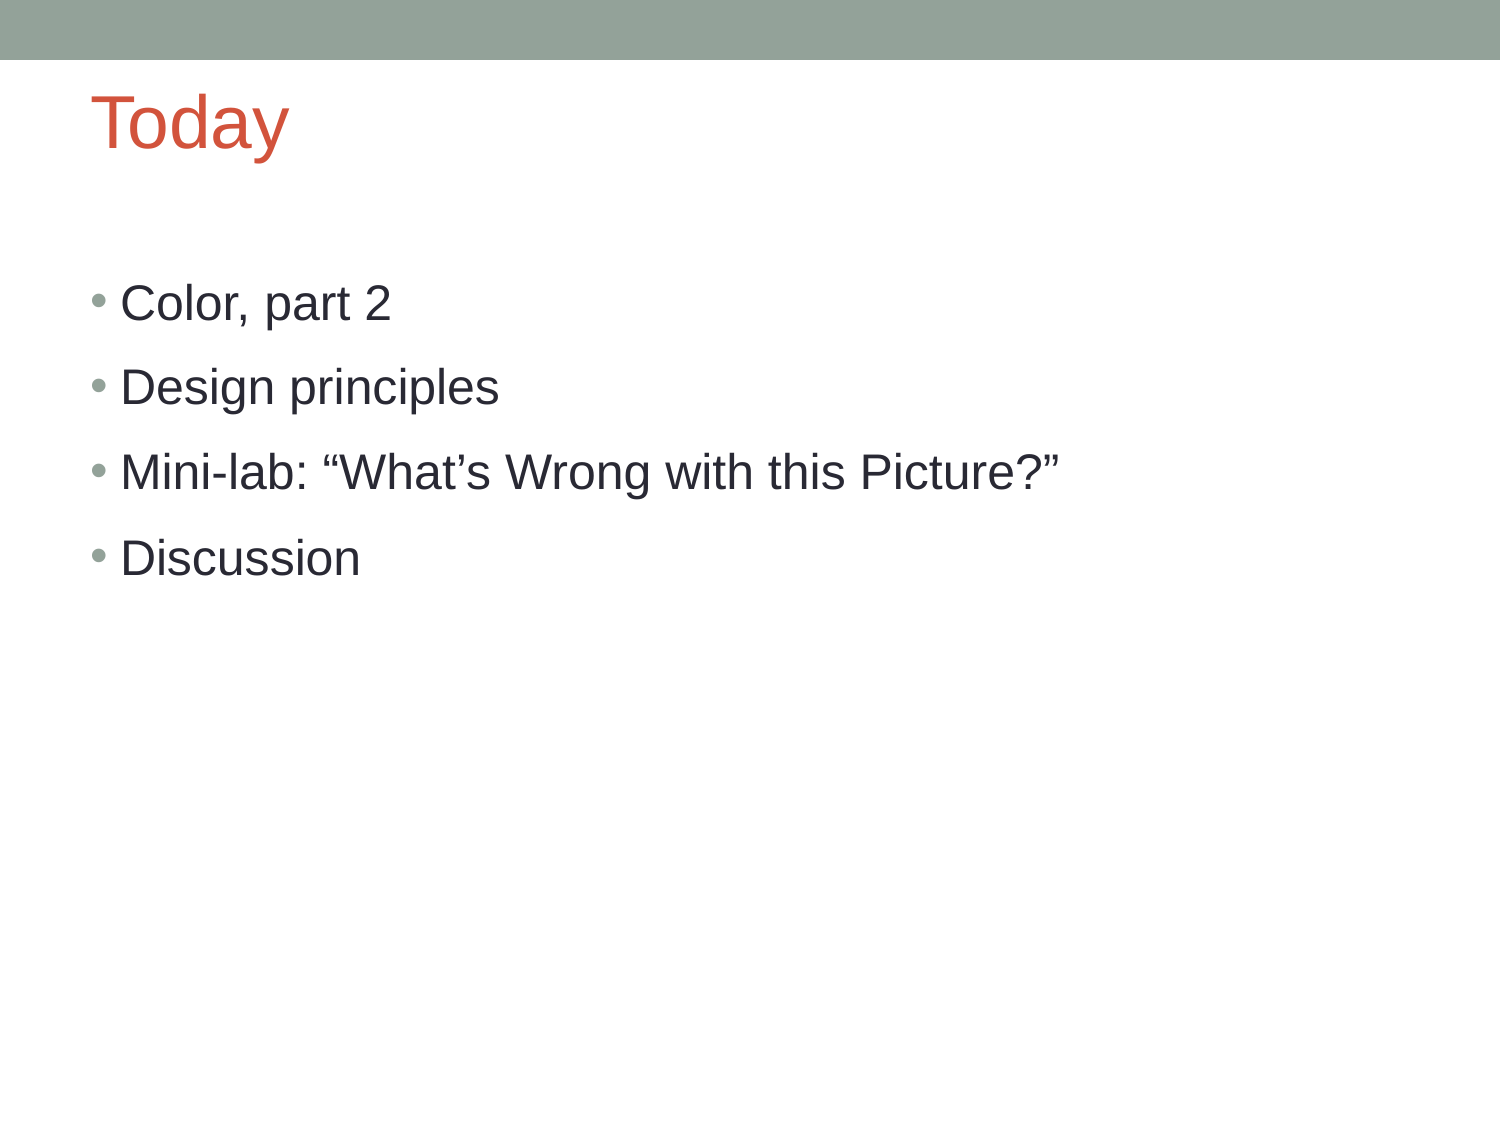

# Today
Color, part 2
Design principles
Mini-lab: “What’s Wrong with this Picture?”
Discussion